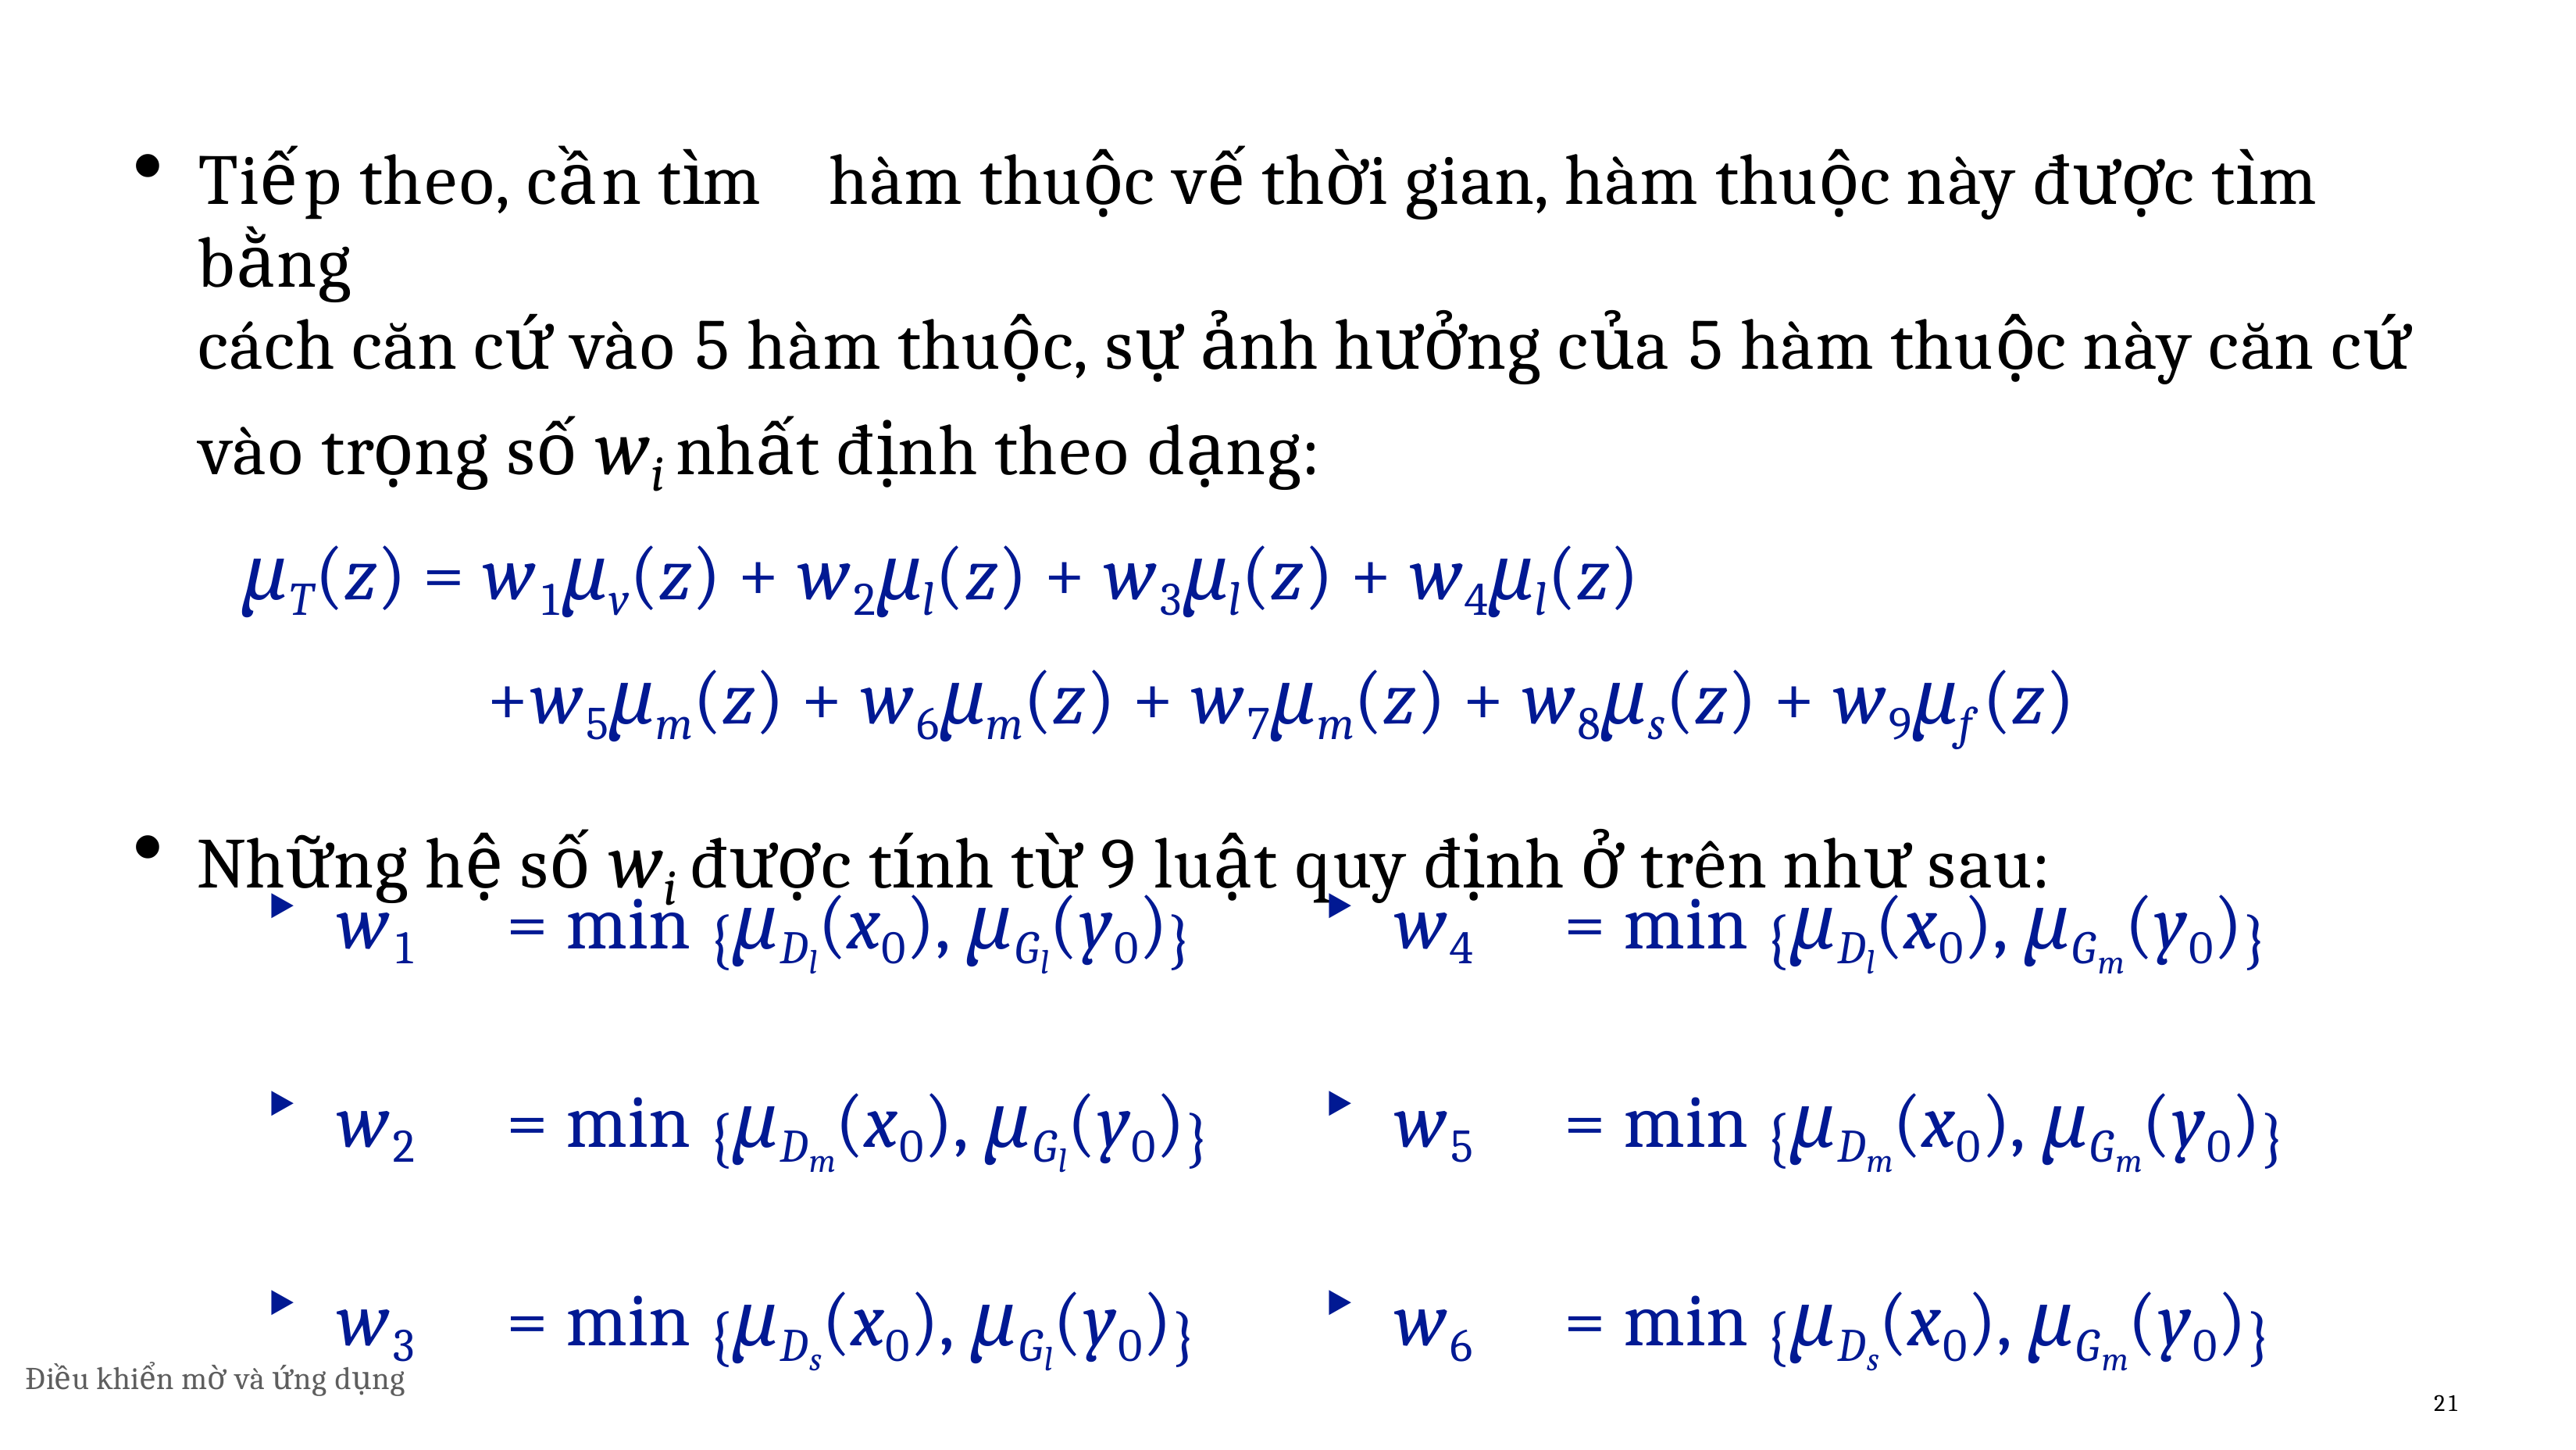

Tiếp theo, cần tı̀m	hàm thuộc vế thời gian, hàm thuộc này được tı̀m bằng
cách căn cứ vào 5 hàm thuộc, sự ảnh hưởng của 5 hàm thuộc này căn cứ vào trọng số wi nhất định theo dạng:
μT(z) = w1μv(z) + w2μl(z) + w3μl(z) + w4μl(z)
            +w5μm(z) + w6μm(z) + w7μm(z) + w8μs(z) + w9μf (z)
Những hệ số wi được tı́nh từ 9 luật quy định ở trên như sau:
w1	= min {μDl(x0), μGl(y0)}
w2	= min {μDm(x0), μGl(y0)}
w3	= min {μDs(x0), μGl(y0)}
w4	= min {μDl(x0), μGm(y0)}
w5	= min {μDm(x0), μGm(y0)}
w6	= min {μDs(x0), μGm(y0)}
Điều khiển mờ và ứng dụng
21